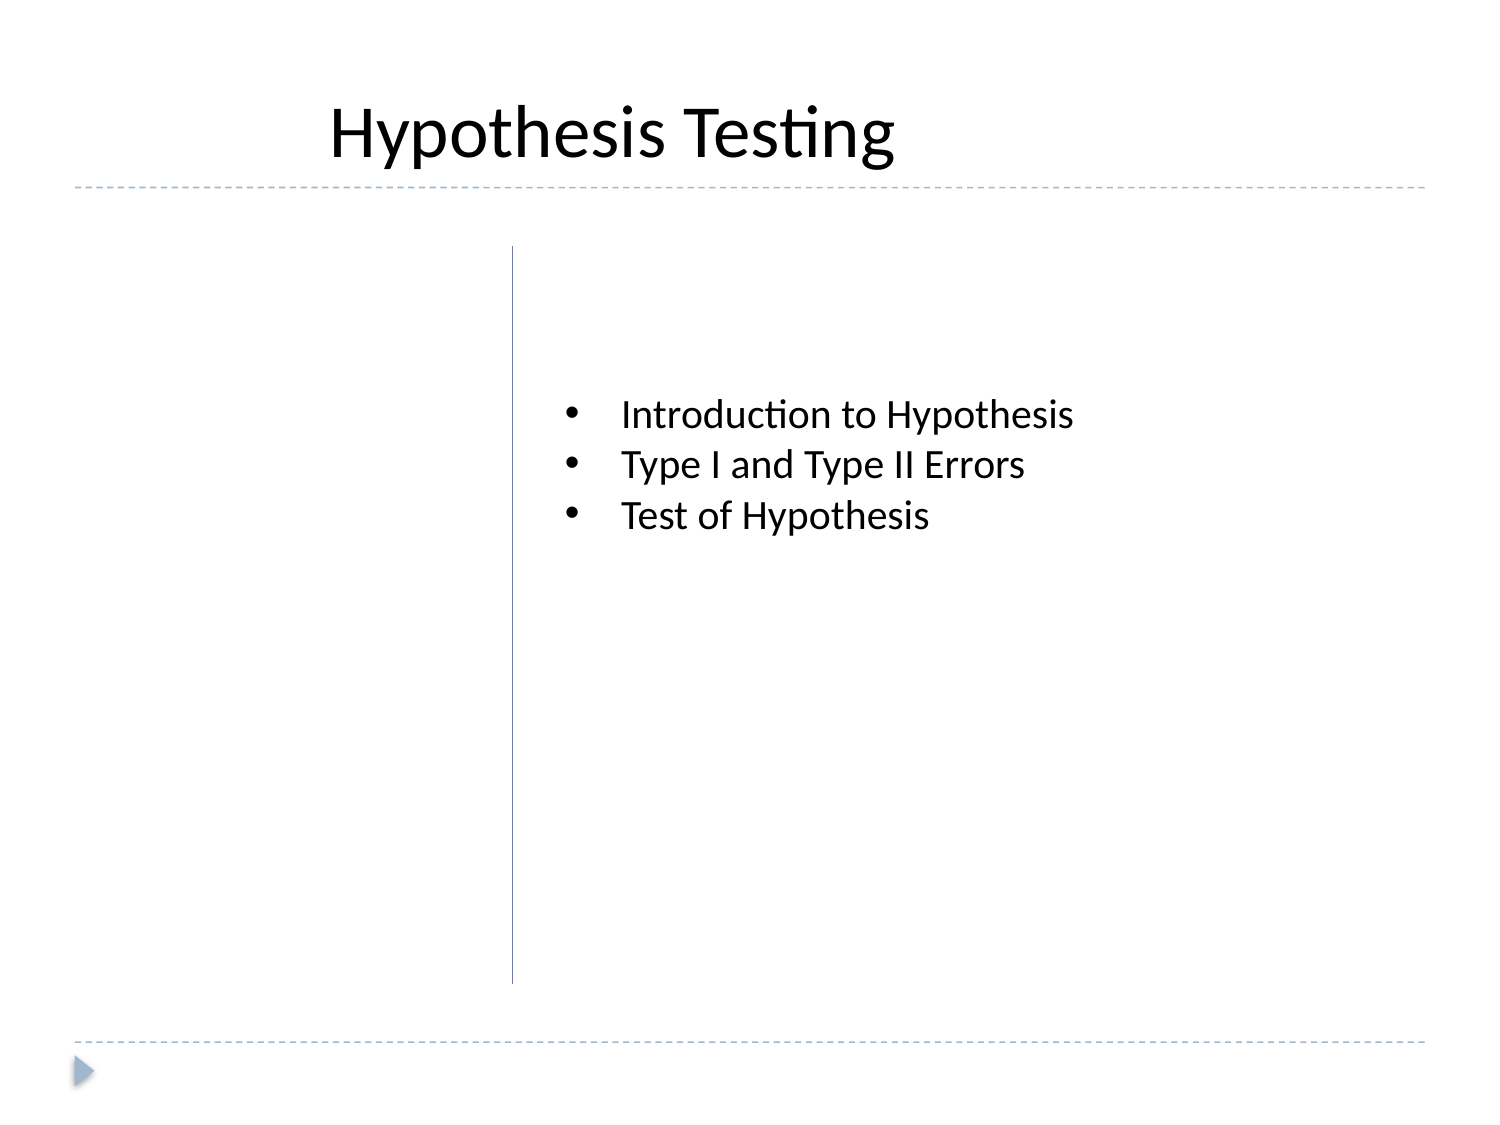

Hypothesis Testing
Introduction to Hypothesis
Type I and Type II Errors
Test of Hypothesis